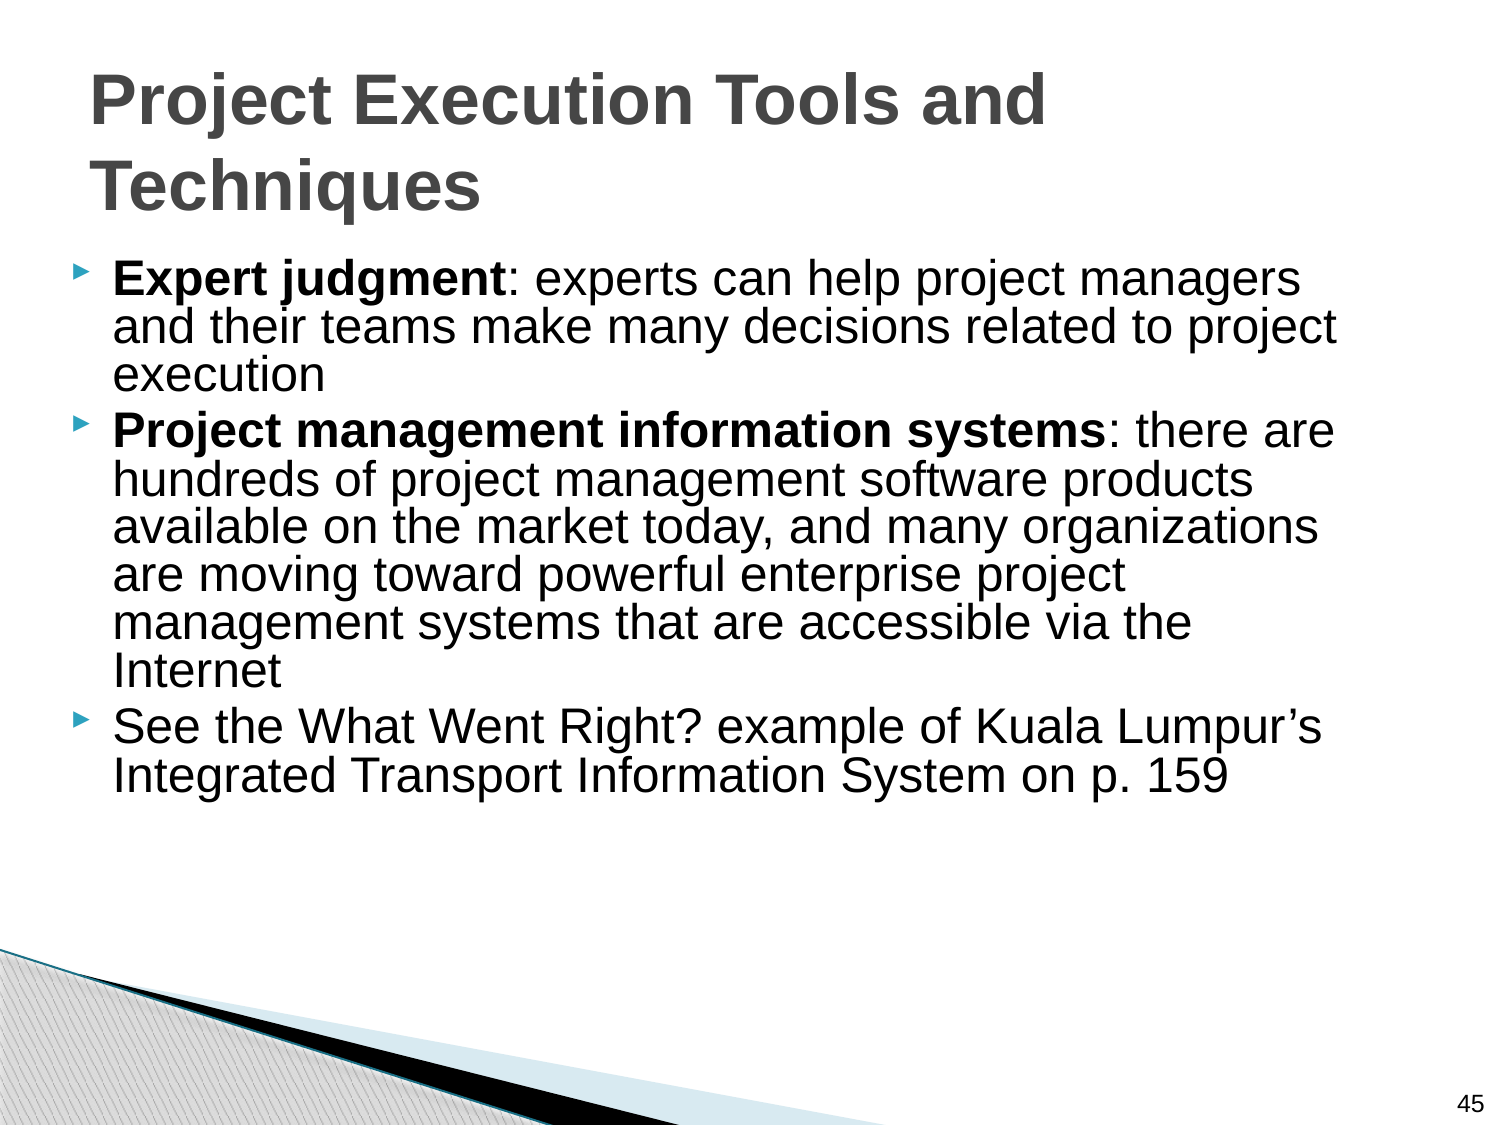

# Project Execution Tools and Techniques
Expert judgment: experts can help project managers and their teams make many decisions related to project execution
Project management information systems: there are hundreds of project management software products available on the market today, and many organizations are moving toward powerful enterprise project management systems that are accessible via the Internet
See the What Went Right? example of Kuala Lumpur’s Integrated Transport Information System on p. 159
45